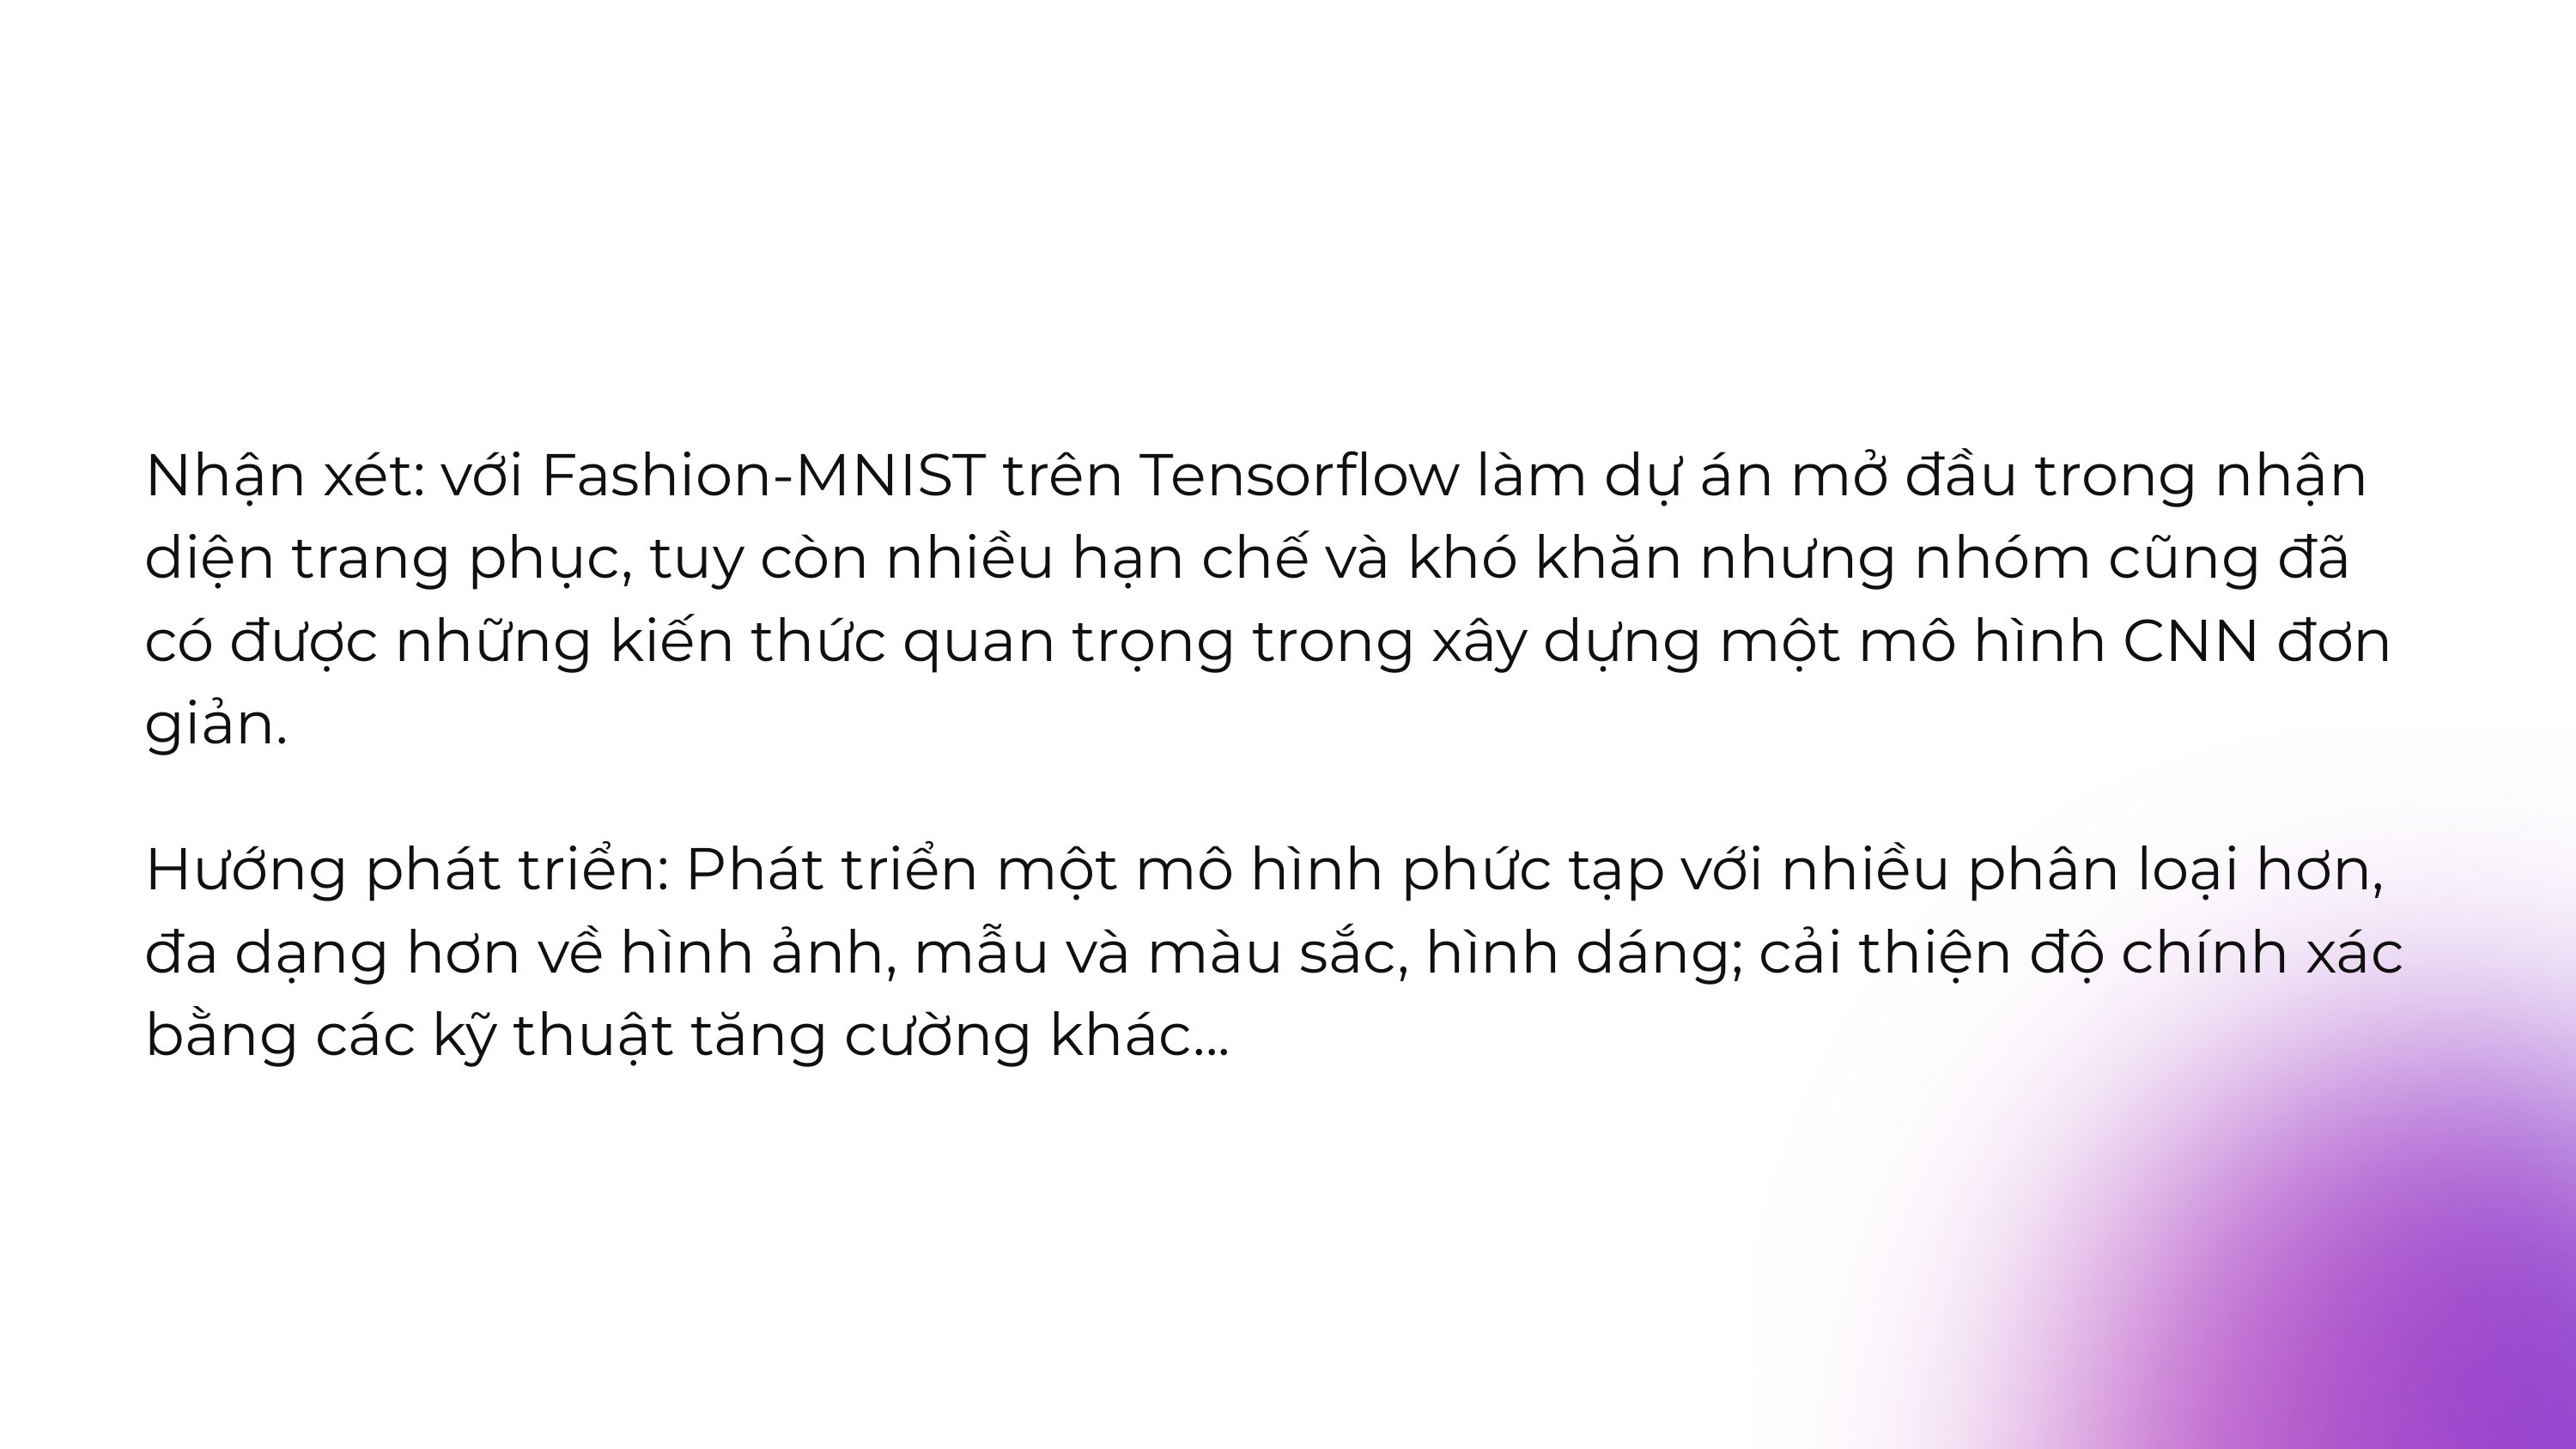

Nhận xét: với Fashion-MNIST trên Tensorflow làm dự án mở đầu trong nhận diện trang phục, tuy còn nhiều hạn chế và khó khăn nhưng nhóm cũng đã có được những kiến thức quan trọng trong xây dựng một mô hình CNN đơn giản.

Hướng phát triển: Phát triển một mô hình phức tạp với nhiều phân loại hơn, đa dạng hơn về hình ảnh, mẫu và màu sắc, hình dáng; cải thiện độ chính xác bằng các kỹ thuật tăng cường khác...